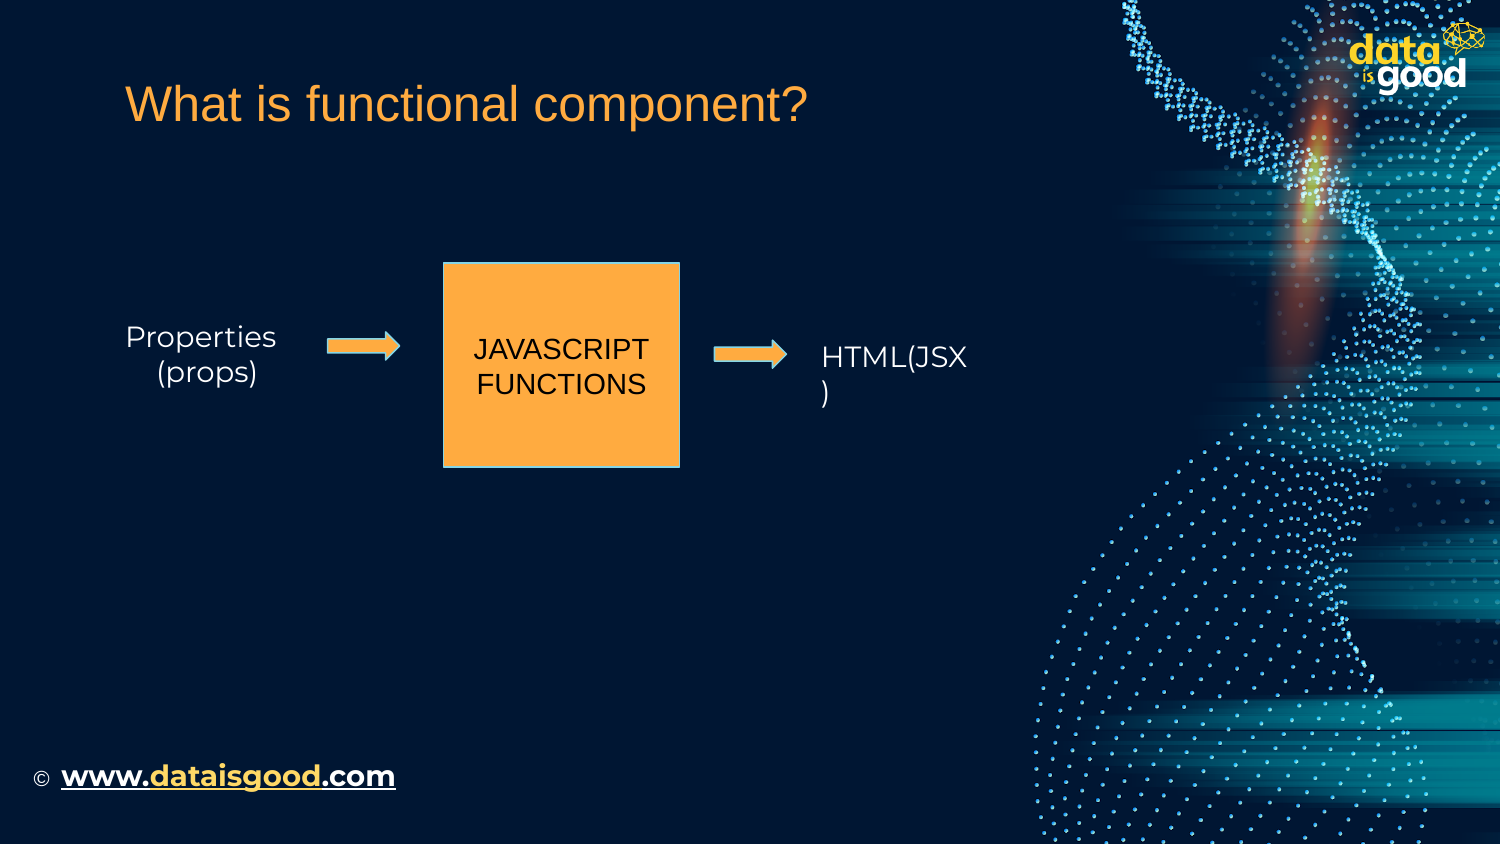

# What is functional component?
JAVASCRIPT
FUNCTIONS
Properties
    (props)
HTML(JSX)